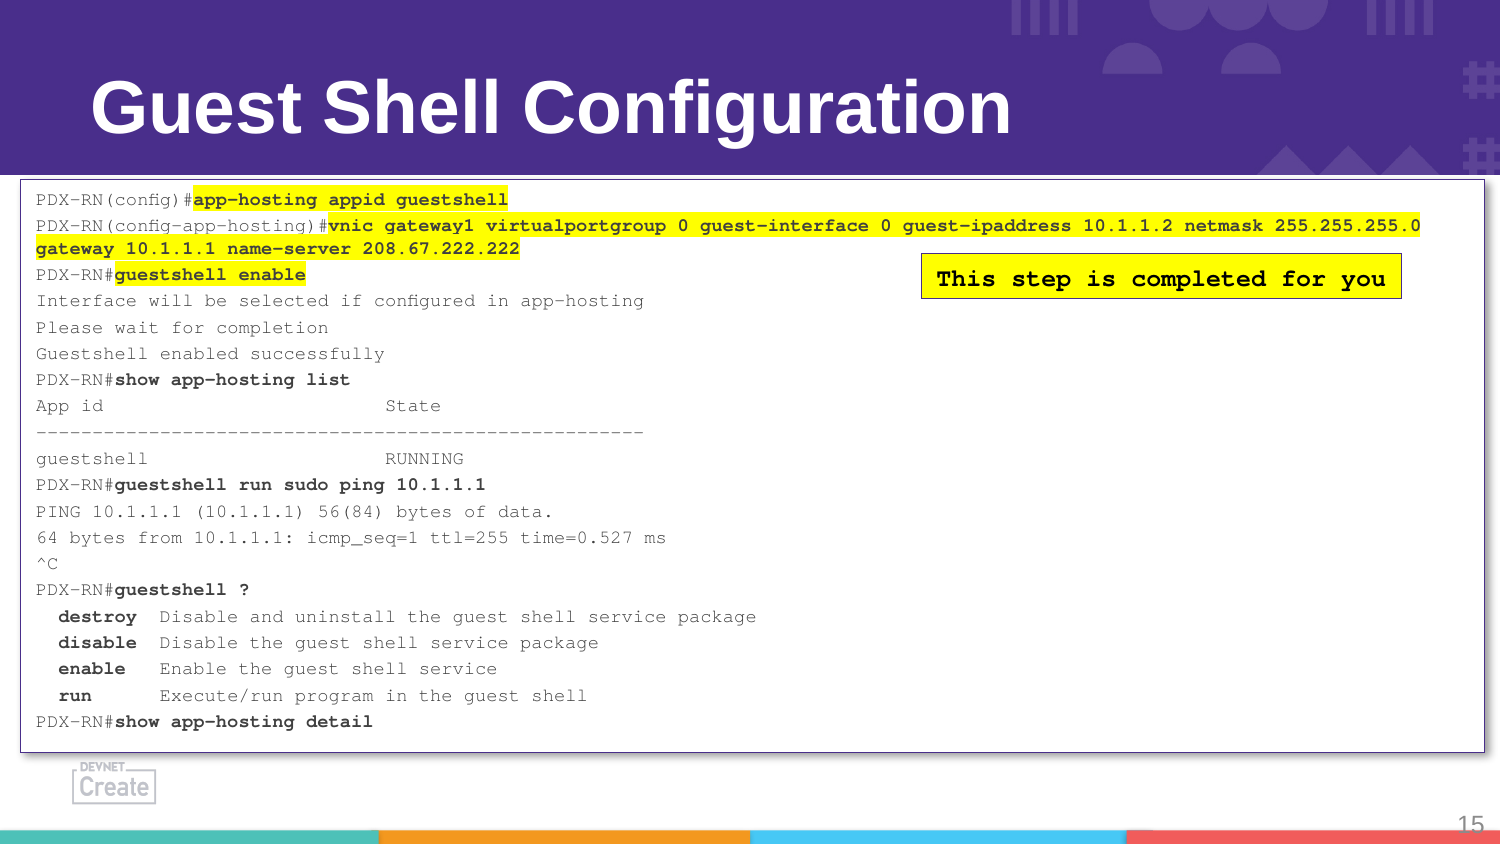

# Guest Shell Configuration
PDX-RN(config)#app-hosting appid guestshell
PDX-RN(config-app-hosting)#vnic gateway1 virtualportgroup 0 guest-interface 0 guest-ipaddress 10.1.1.2 netmask 255.255.255.0 gateway 10.1.1.1 name-server 208.67.222.222
PDX-RN#guestshell enable
Interface will be selected if configured in app-hosting
Please wait for completion
Guestshell enabled successfully
PDX-RN#show app-hosting list
App id                         State
------------------------------------------------------
guestshell                     RUNNING
PDX-RN#guestshell run sudo ping 10.1.1.1
PING 10.1.1.1 (10.1.1.1) 56(84) bytes of data.
64 bytes from 10.1.1.1: icmp_seq=1 ttl=255 time=0.527 ms
^C
PDX-RN#guestshell ?
  destroy  Disable and uninstall the guest shell service package
  disable  Disable the guest shell service package
  enable   Enable the guest shell service
  run      Execute/run program in the guest shell
PDX-RN#show app-hosting detail
Enable Guest Shell and verify connectivity from IOS XE:
This step is completed for you
15